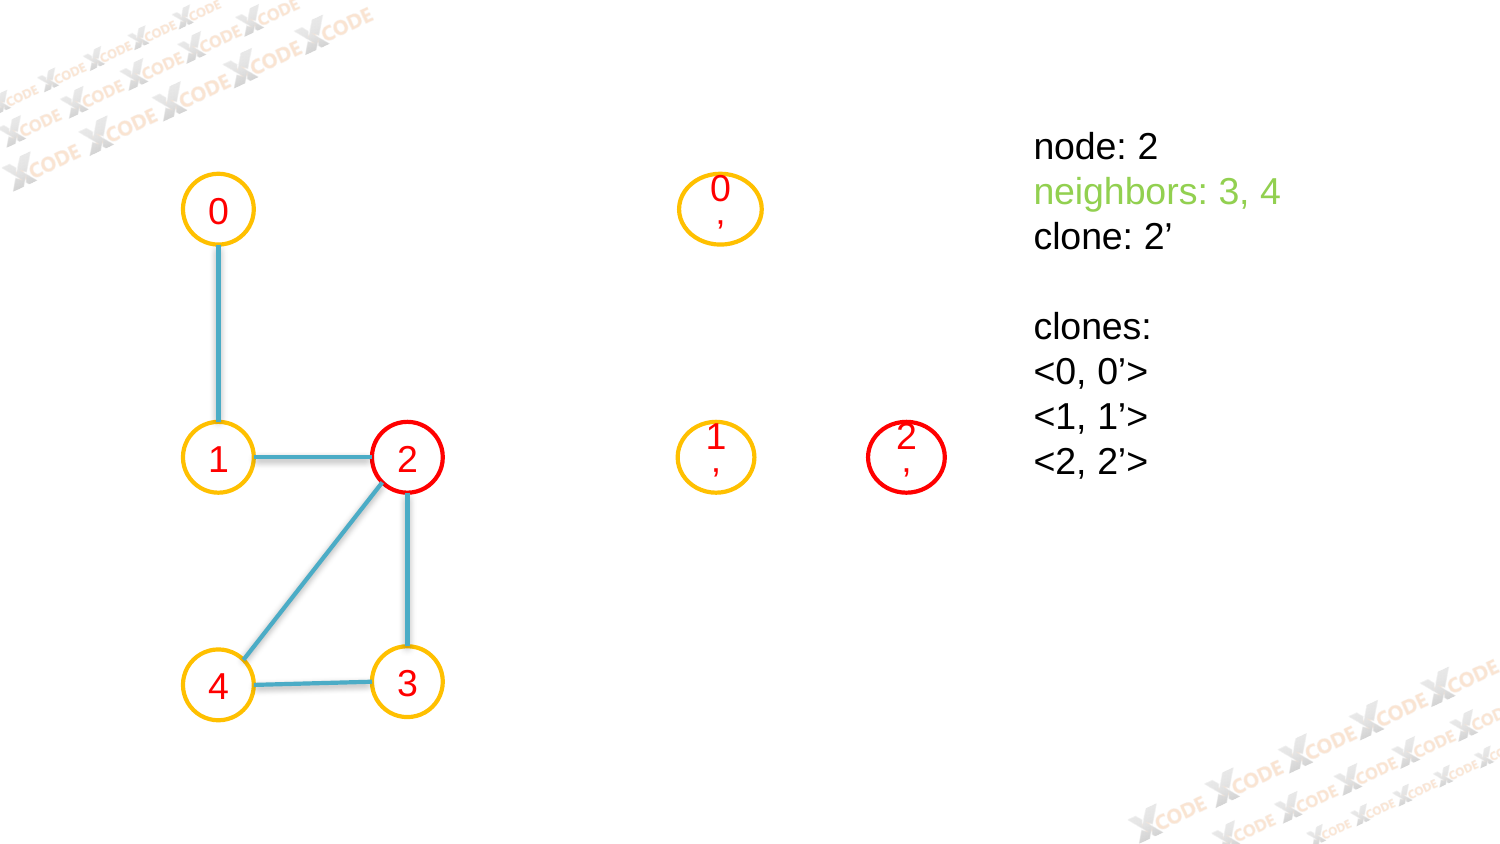

node: 2
neighbors: 3, 4
clone: 2’

clones:
<0, 0’>
<1, 1’>
<2, 2’>
0
0’
1
2
1’
2’
3
4